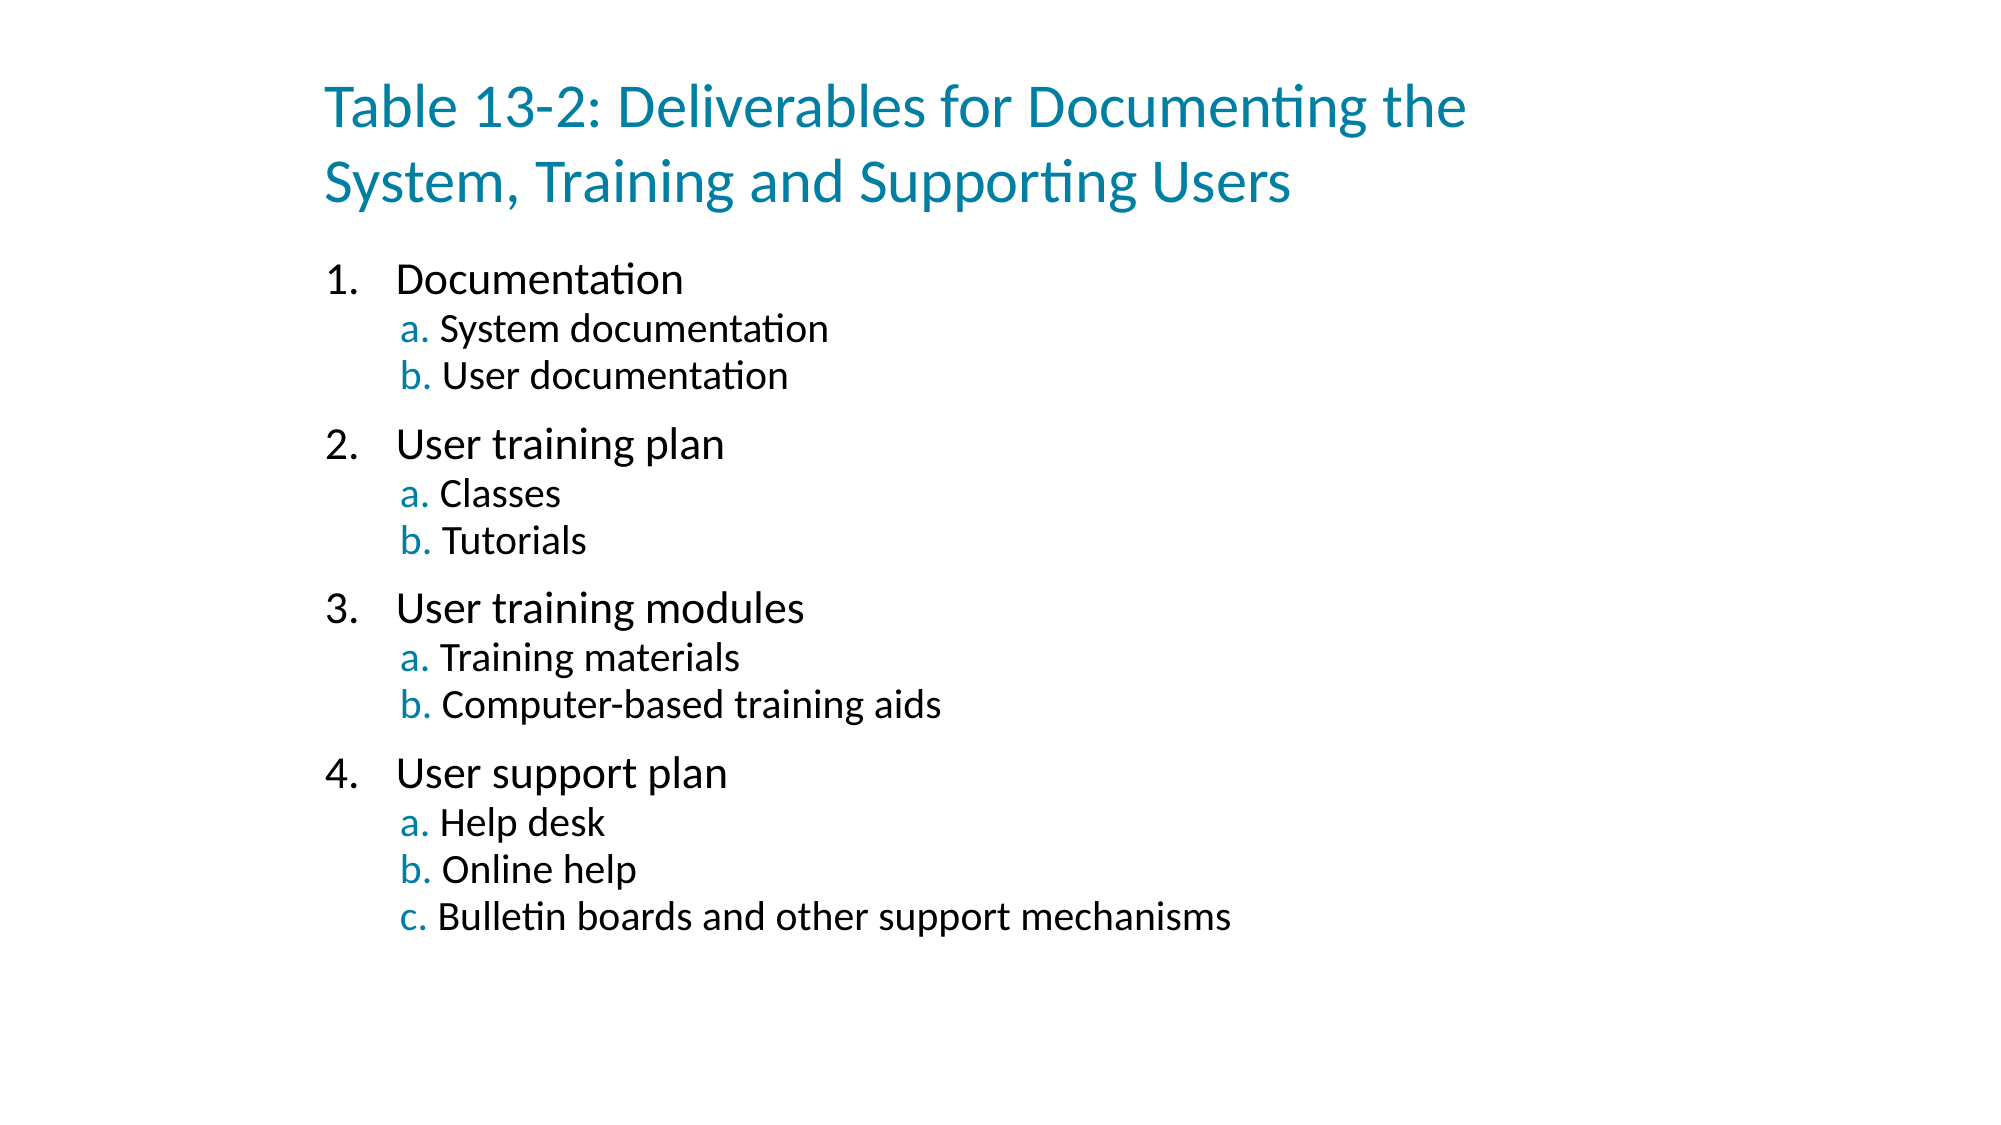

# Table 13-2: Deliverables for Documenting the System, Training and Supporting Users
Documentation
a. System documentation
b. User documentation
User training plan
a. Classes
b. Tutorials
User training modules
a. Training materials
b. Computer-based training aids
User support plan
a. Help desk
b. Online help
c. Bulletin boards and other support mechanisms